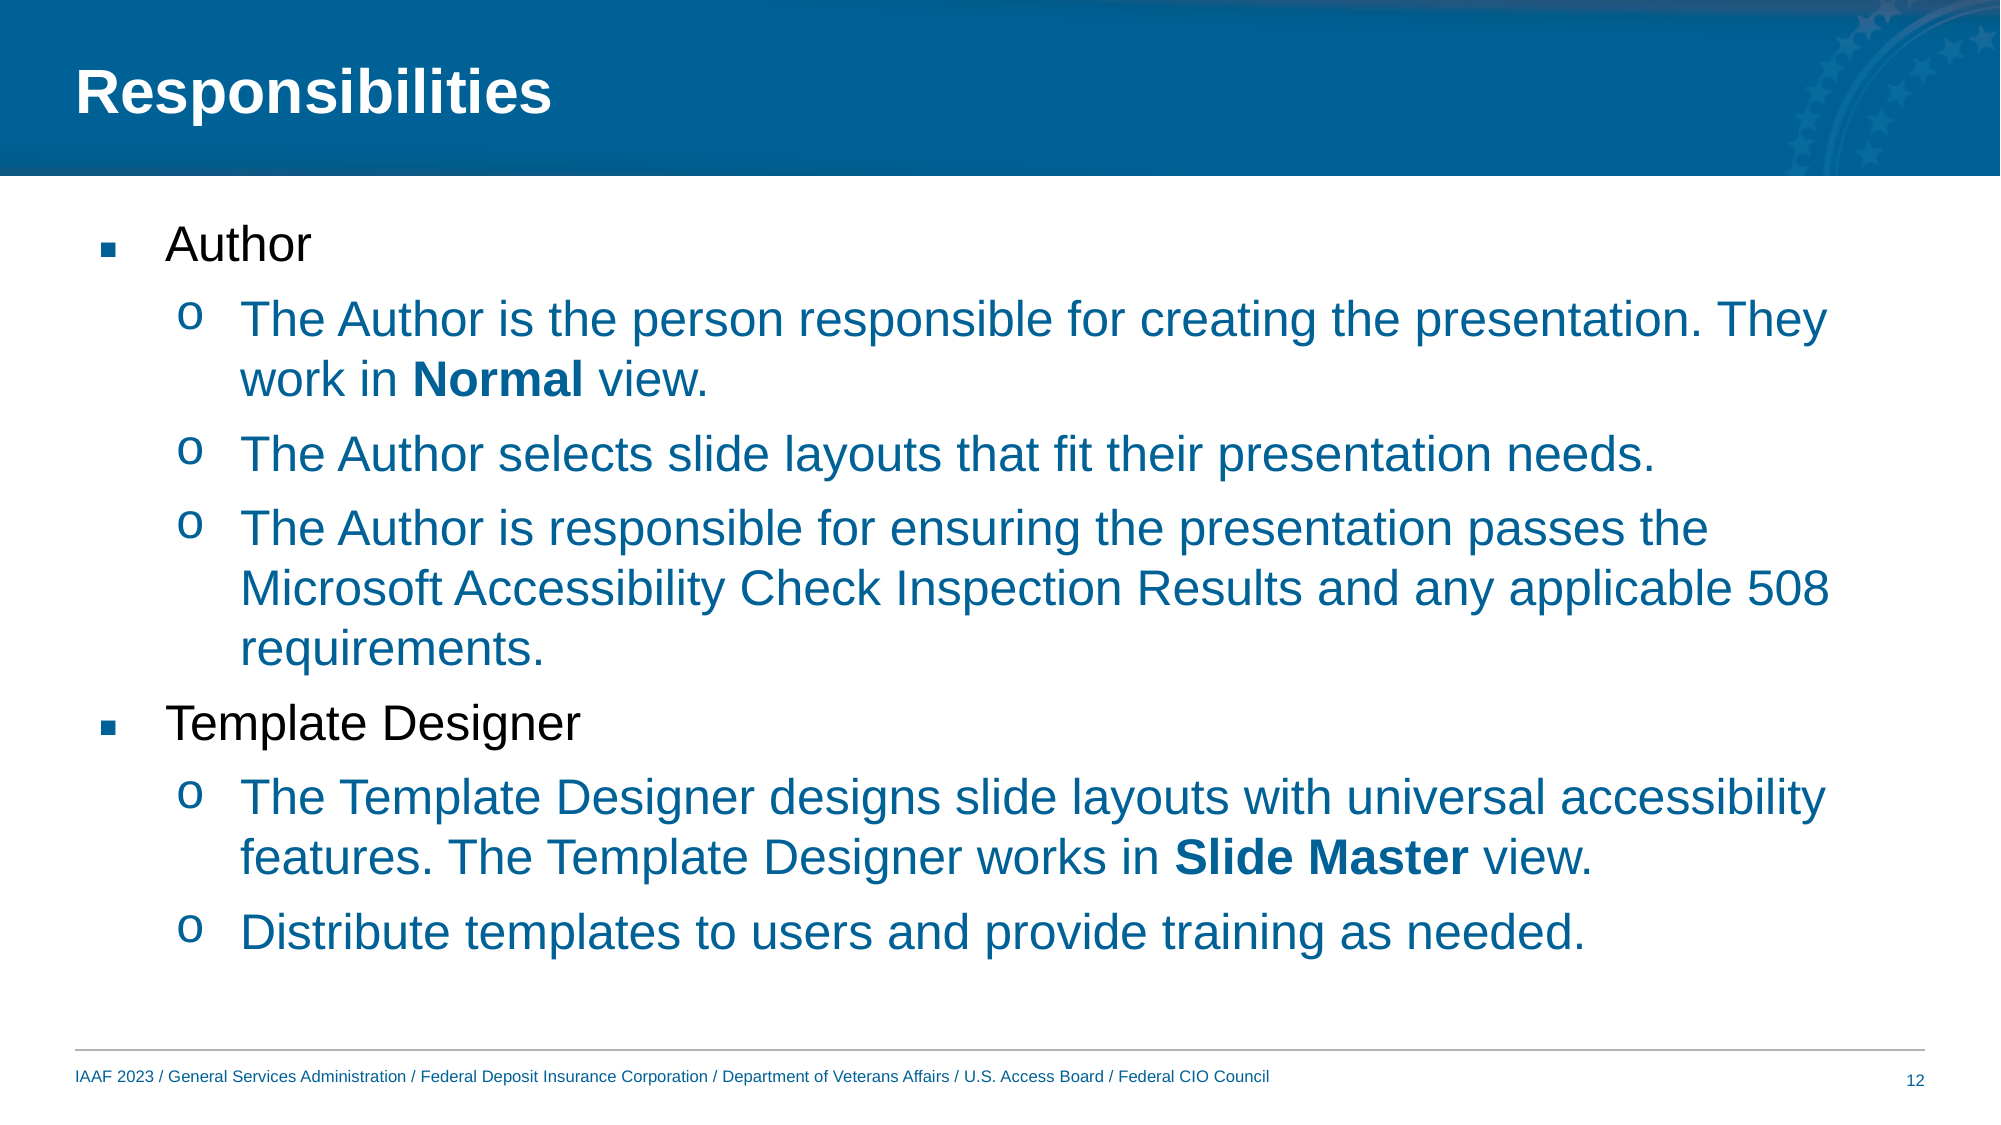

# Responsibilities
Author
The Author is the person responsible for creating the presentation. They work in Normal view.
The Author selects slide layouts that fit their presentation needs.
The Author is responsible for ensuring the presentation passes the Microsoft Accessibility Check Inspection Results and any applicable 508 requirements.
Template Designer
The Template Designer designs slide layouts with universal accessibility features. The Template Designer works in Slide Master view.
Distribute templates to users and provide training as needed.

12